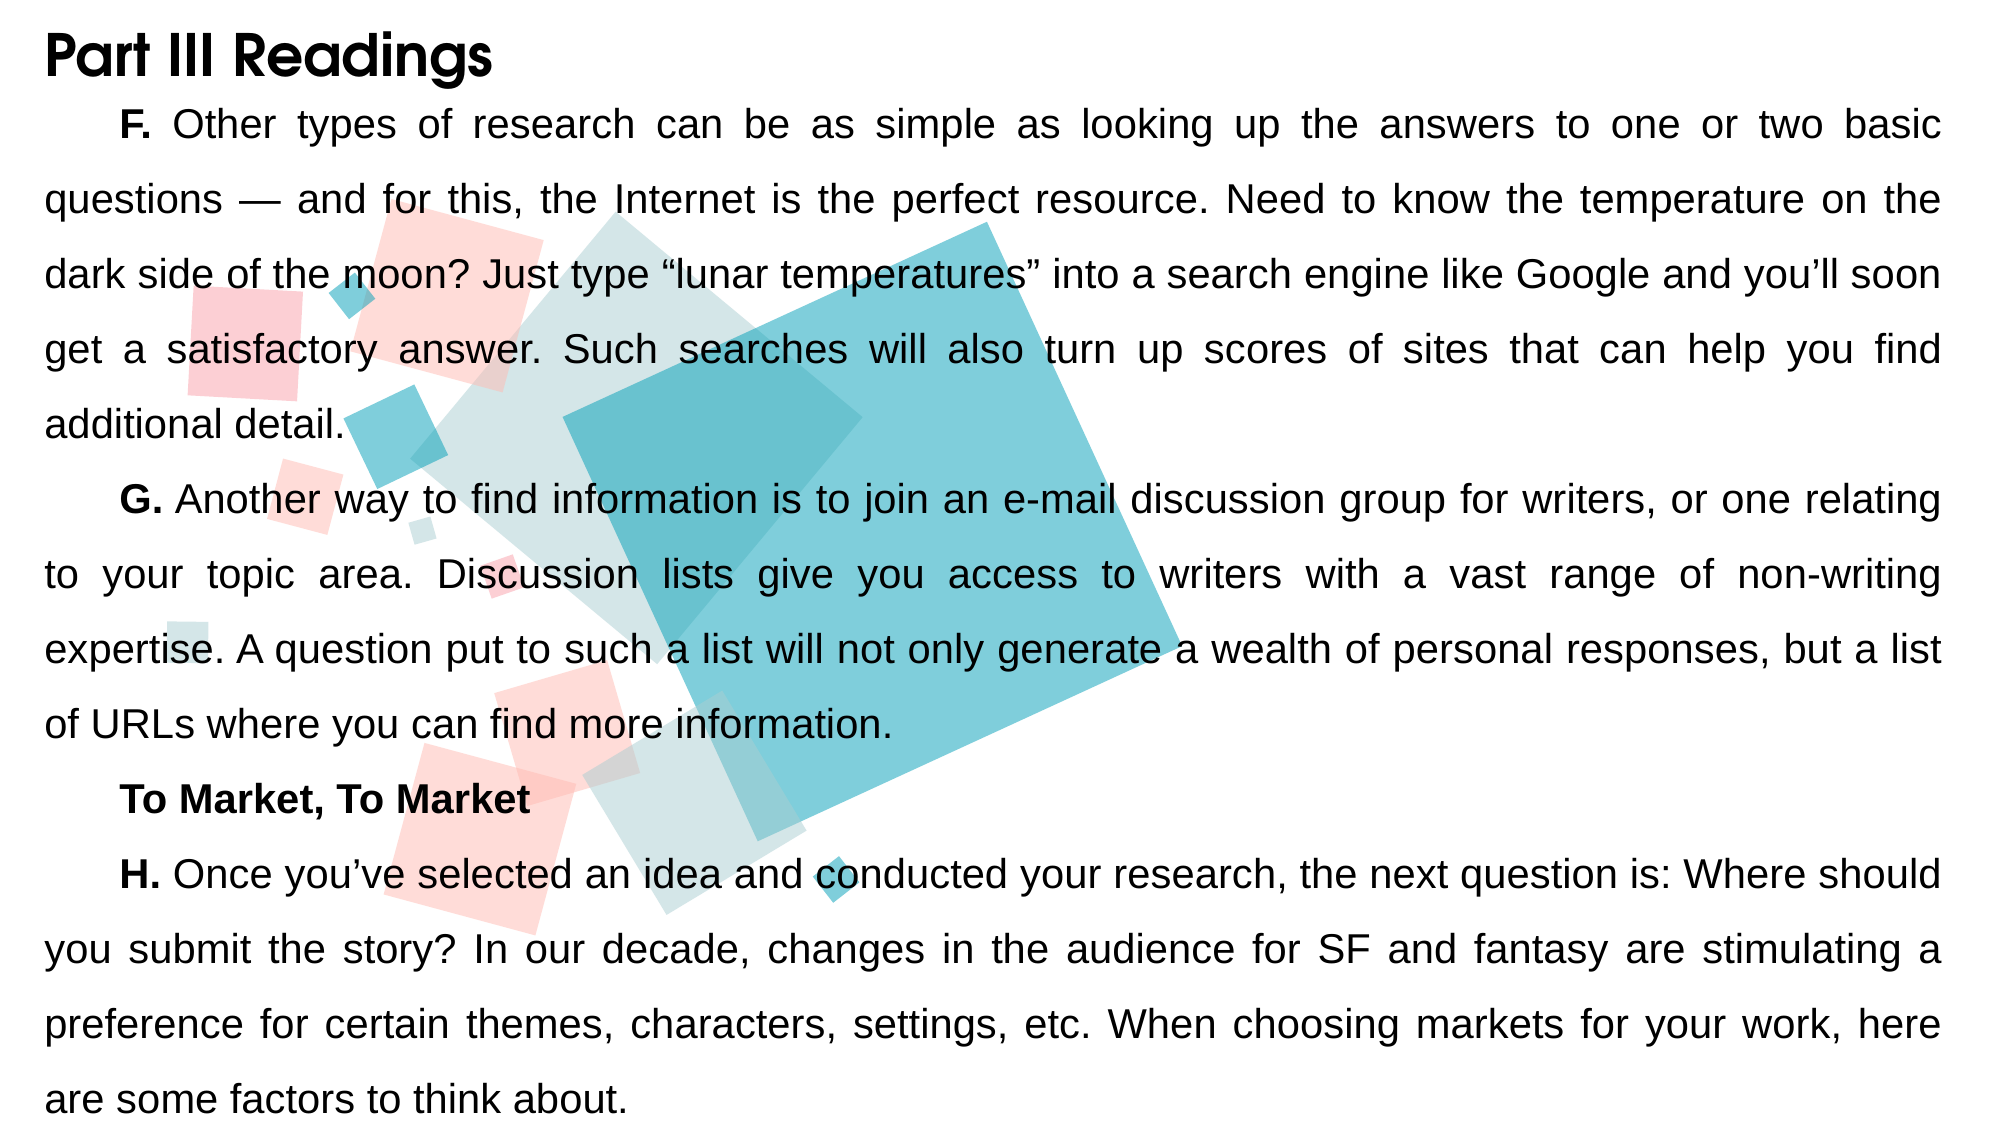

Part III Readings
F. Other types of research can be as simple as looking up the answers to one or two basic questions — and for this, the Internet is the perfect resource. Need to know the temperature on the dark side of the moon? Just type “lunar temperatures” into a search engine like Google and you’ll soon get a satisfactory answer. Such searches will also turn up scores of sites that can help you find additional detail.
G. Another way to find information is to join an e-mail discussion group for writers, or one relating to your topic area. Discussion lists give you access to writers with a vast range of non-writing expertise. A question put to such a list will not only generate a wealth of personal responses, but a list of URLs where you can find more information.
To Market, To Market
H. Once you’ve selected an idea and conducted your research, the next question is: Where should you submit the story? In our decade, changes in the audience for SF and fantasy are stimulating a preference for certain themes, characters, settings, etc. When choosing markets for your work, here are some factors to think about.